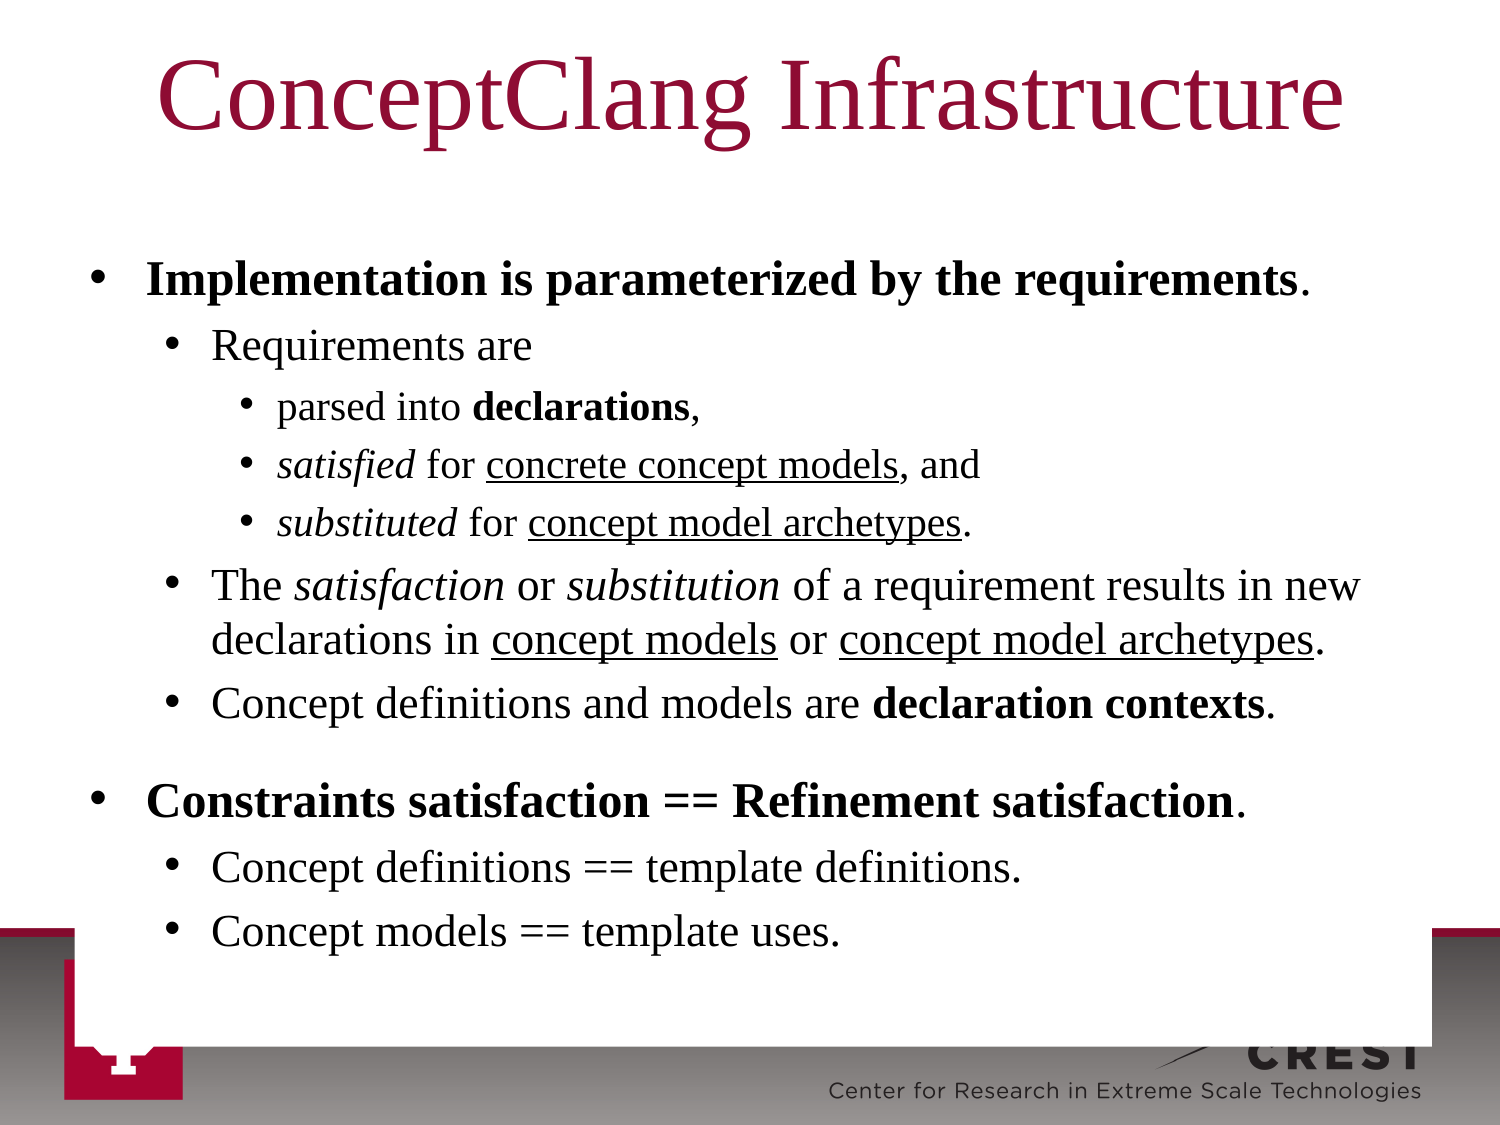

# ConceptClang Infrastructure
Implementation is parameterized by the requirements.
Requirements are
parsed into declarations,
satisfied for concrete concept models, and
substituted for concept model archetypes.
The satisfaction or substitution of a requirement results in new declarations in concept models or concept model archetypes.
Concept definitions and models are declaration contexts.

Constraints satisfaction == Refinement satisfaction.
Concept definitions == template definitions.
Concept models == template uses.